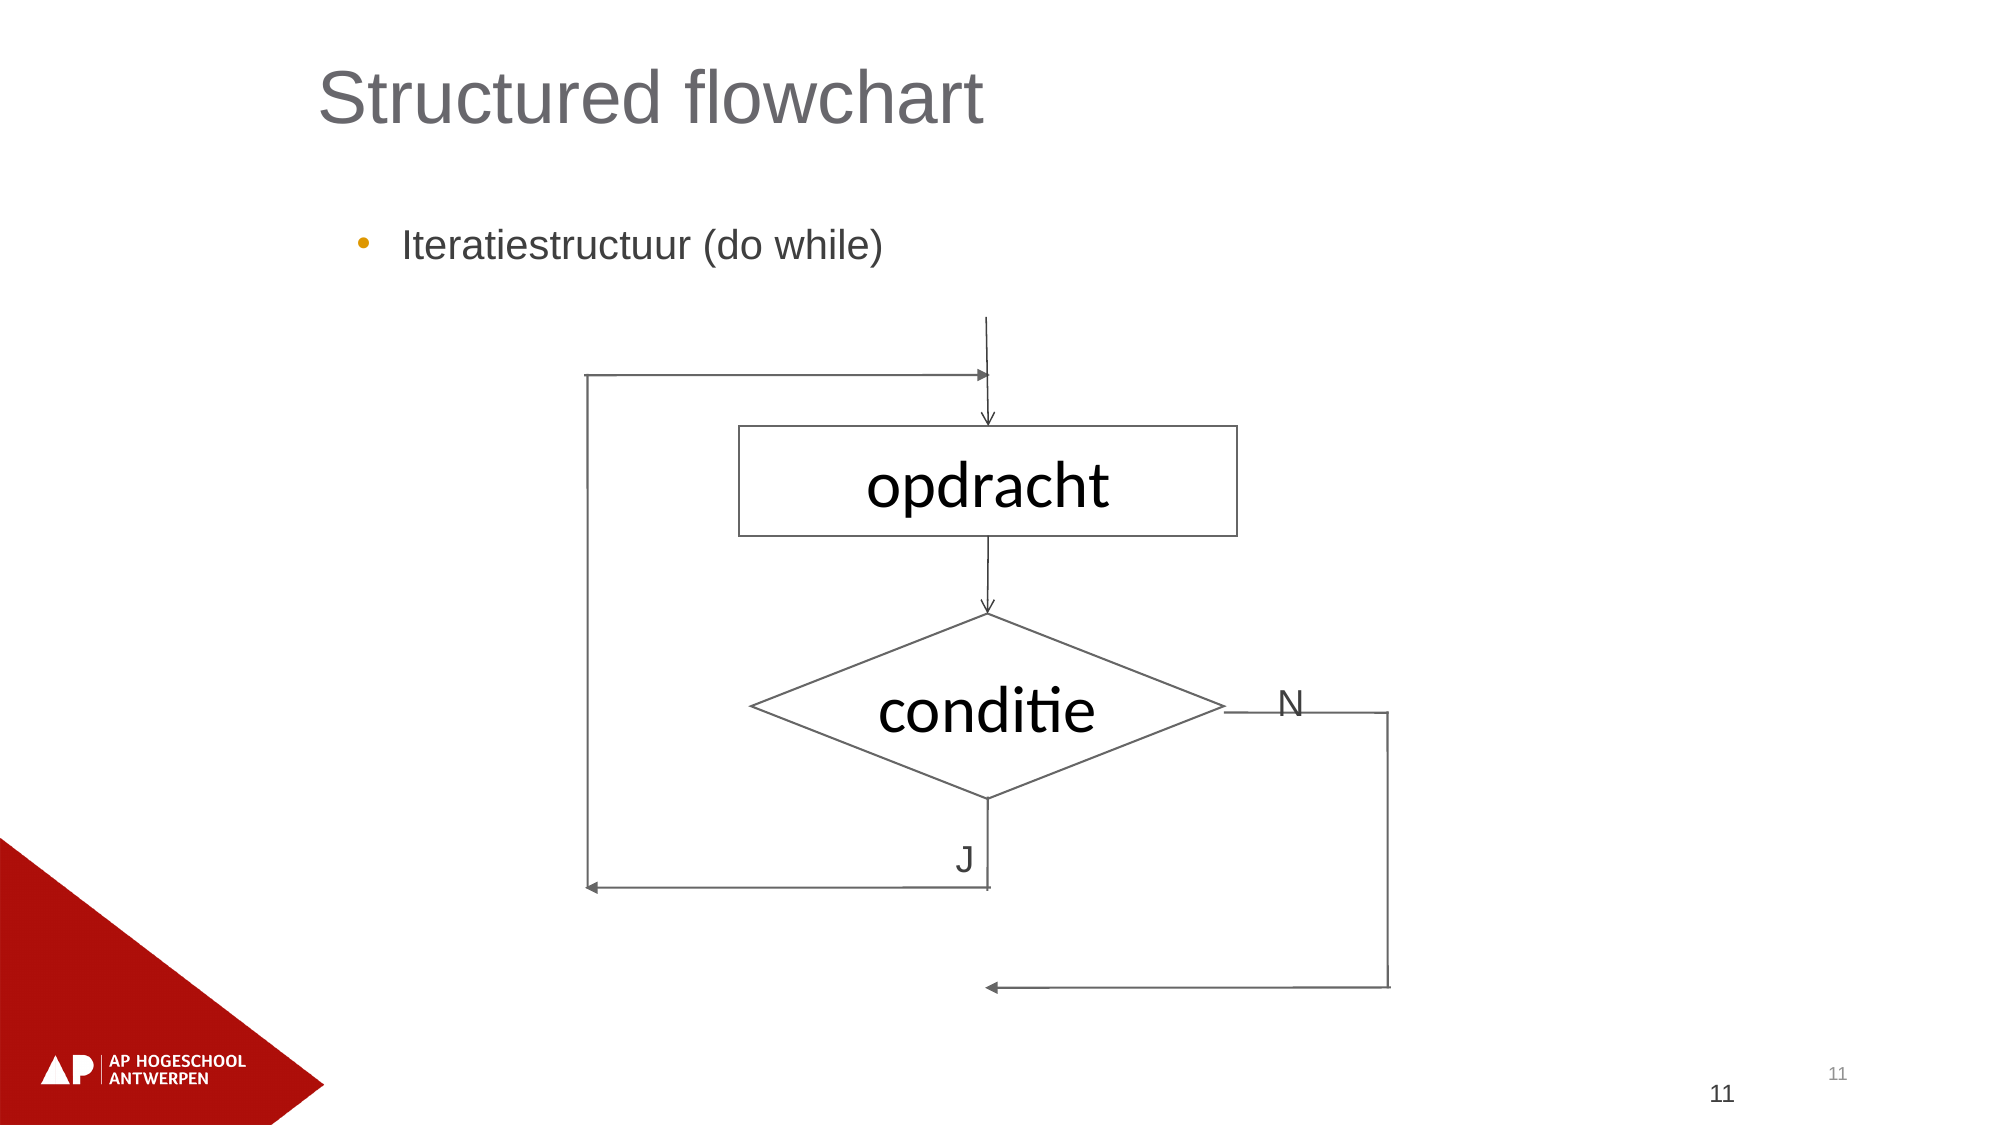

Structured flowchart
Iteratiestructuur (do while)

opdracht
conditie
N

J

11
11